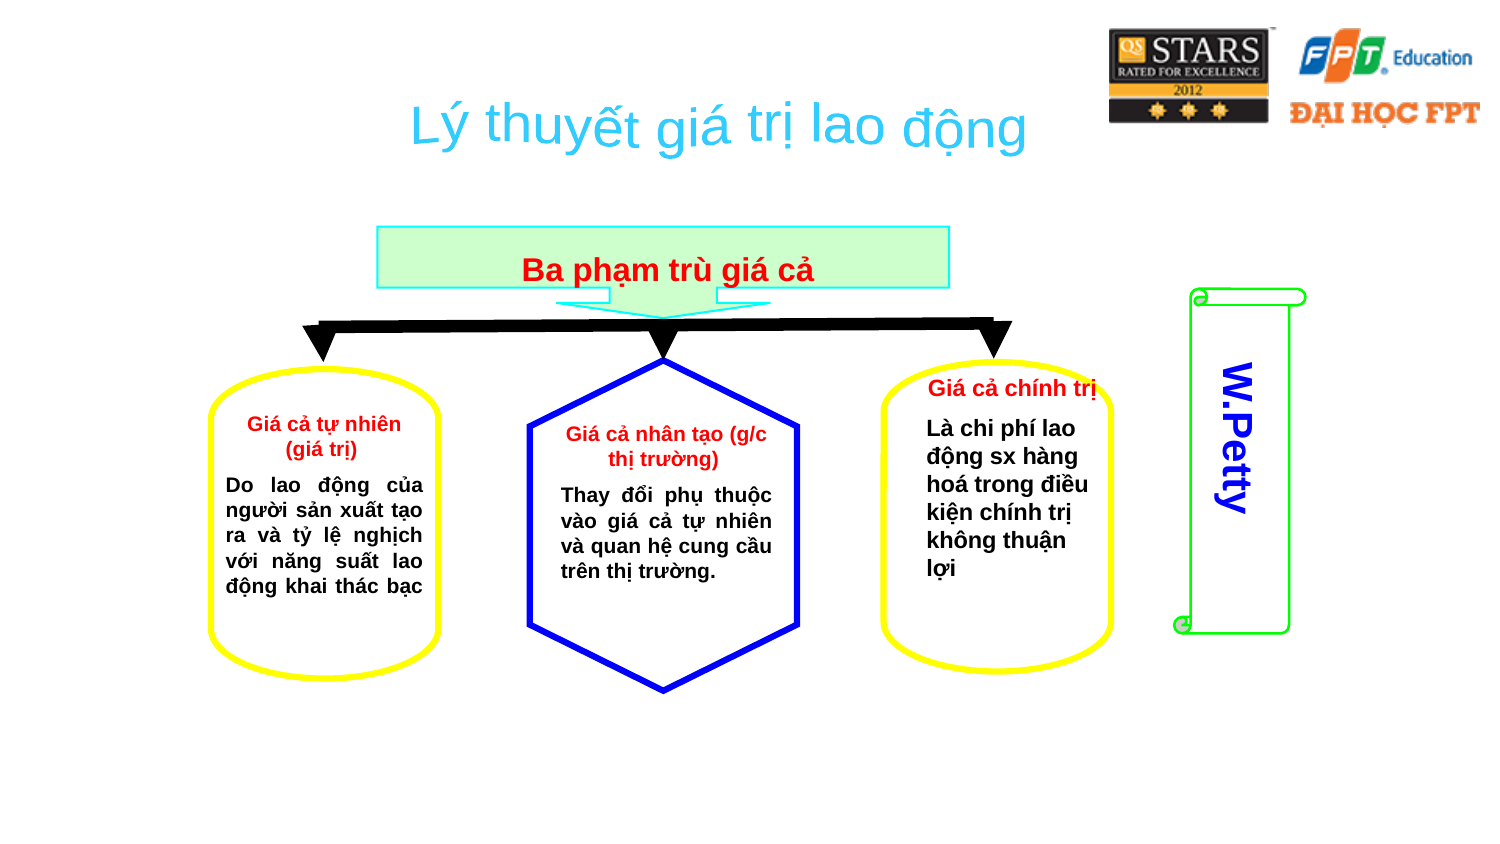

Lý thuyết giá trị lao động

Ba phạm trù giá cả

Giá cả nhân tạo (g/c thị trường)
Thay đổi phụ thuộc vào giá cả tự nhiên và quan hệ cung cầu trên thị trường.

Giá cả chính trị
Là chi phí lao động sx hàng hoá trong điều kiện chính trị không thuận lợi

Giá cả tự nhiên (giá trị)
Do lao động của người sản xuất tạo ra và tỷ lệ nghịch với năng suất lao động khai thác bạc

W.Petty